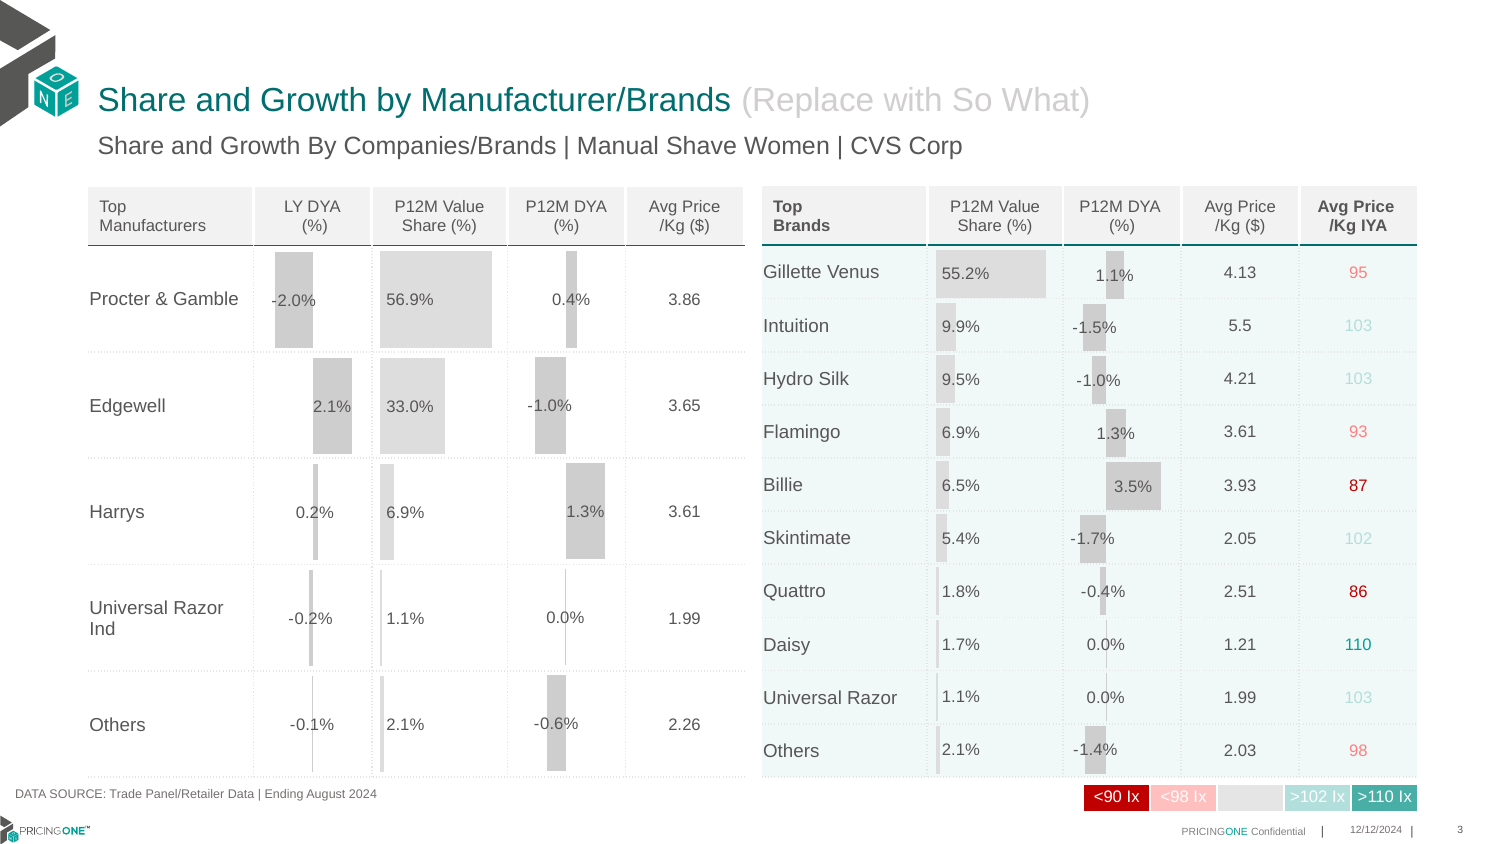

# Share and Growth by Manufacturer/Brands (Replace with So What)

Share and Growth By Companies/Brands | Manual Shave Women | CVS Corp
| Top Brands | P12M Value Share (%) | P12M DYA (%) | Avg Price /Kg ($) | Avg Price /Kg IYA |
| --- | --- | --- | --- | --- |
| Gillette Venus |  |  | 4.13 | 95 |
| Intuition |  |  | 5.5 | 103 |
| Hydro Silk |  |  | 4.21 | 103 |
| Flamingo |  |  | 3.61 | 93 |
| Billie |  |  | 3.93 | 87 |
| Skintimate |  |  | 2.05 | 102 |
| Quattro |  |  | 2.51 | 86 |
| Daisy |  |  | 1.21 | 110 |
| Universal Razor |  |  | 1.99 | 103 |
| Others |  |  | 2.03 | 98 |
| Top Manufacturers | LY DYA (%) | P12M Value Share (%) | P12M DYA (%) | Avg Price /Kg ($) |
| --- | --- | --- | --- | --- |
| Procter & Gamble |  |  |  | 3.86 |
| Edgewell |  |  |  | 3.65 |
| Harrys |  |  |  | 3.61 |
| Universal Razor Ind |  |  |  | 1.99 |
| Others |  |  |  | 2.26 |

### Chart

| Category | Share DYA P12M |
|---|---|
|  | 0.0036771096244987422 |

### Chart

| Category | Value Share P12M |
|---|---|
|  | 0.5685340542077295 |

### Chart

| Category | Share DYA LY |
|---|---|
|  | -0.020199190946356693 |

### Chart

| Category | Value Share |
|---|---|
|  | 0.5518363382282485 |

### Chart

| Category | Share DYA |
|---|---|
|  | 0.011174974771041457 |
DATA SOURCE: Trade Panel/Retailer Data | Ending August 2024
| <90 Ix | <98 Ix |  | >102 Ix | >110 Ix |
| --- | --- | --- | --- | --- |

12/12/2024
3